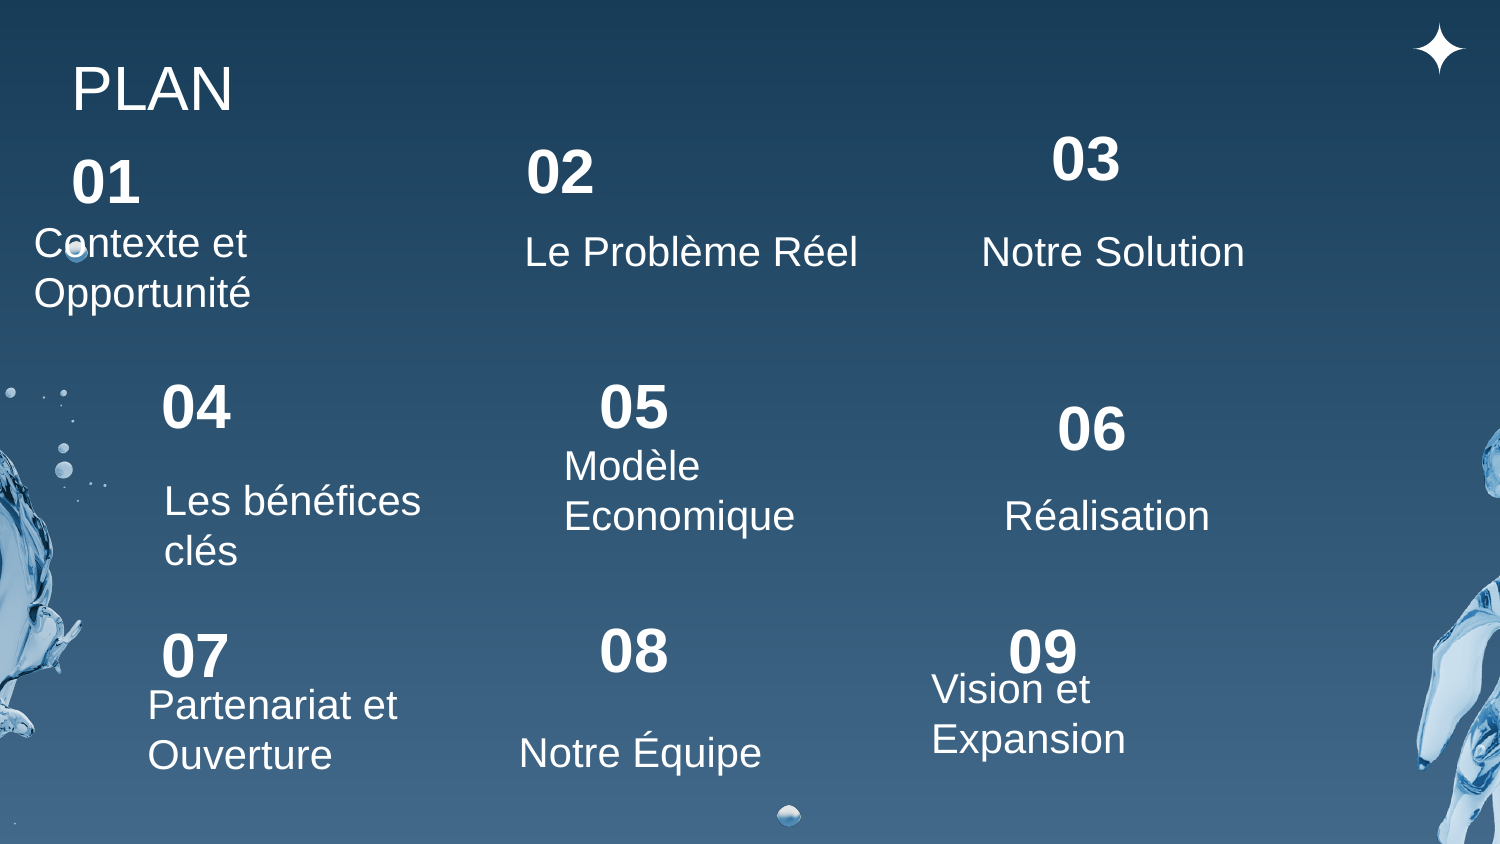

PLAN
03
02
01
Notre Solution
Le Problème Réel
# Contexte et Opportunité
04
05
06
Les bénéfices clés
Modèle Economique
Réalisation
08
09
07
Vision et Expansion
Notre Équipe
Partenariat et Ouverture